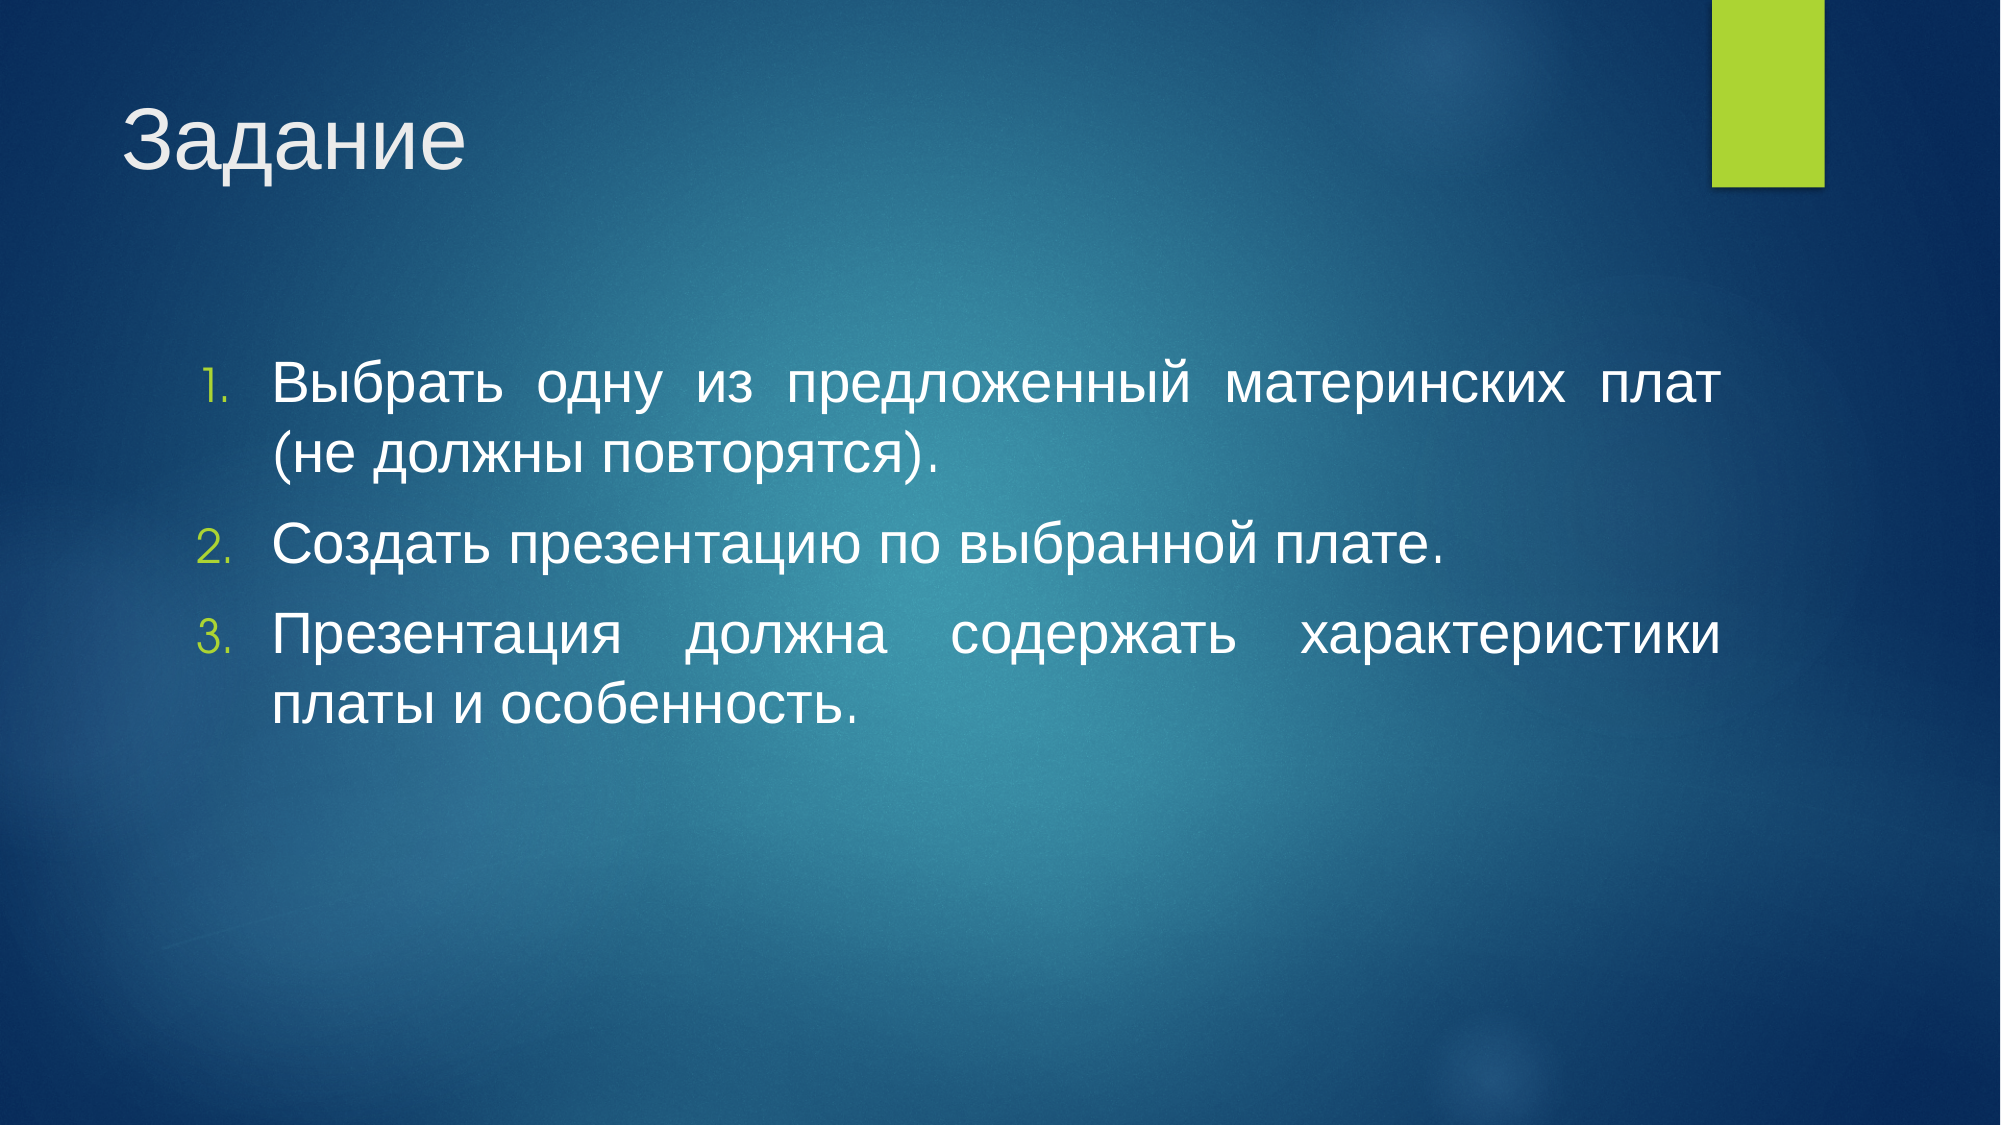

# Задание
Выбрать одну из предложенный материнских плат (не должны повторятся).
Создать презентацию по выбранной плате.
Презентация должна содержать характеристики платы и особенность.